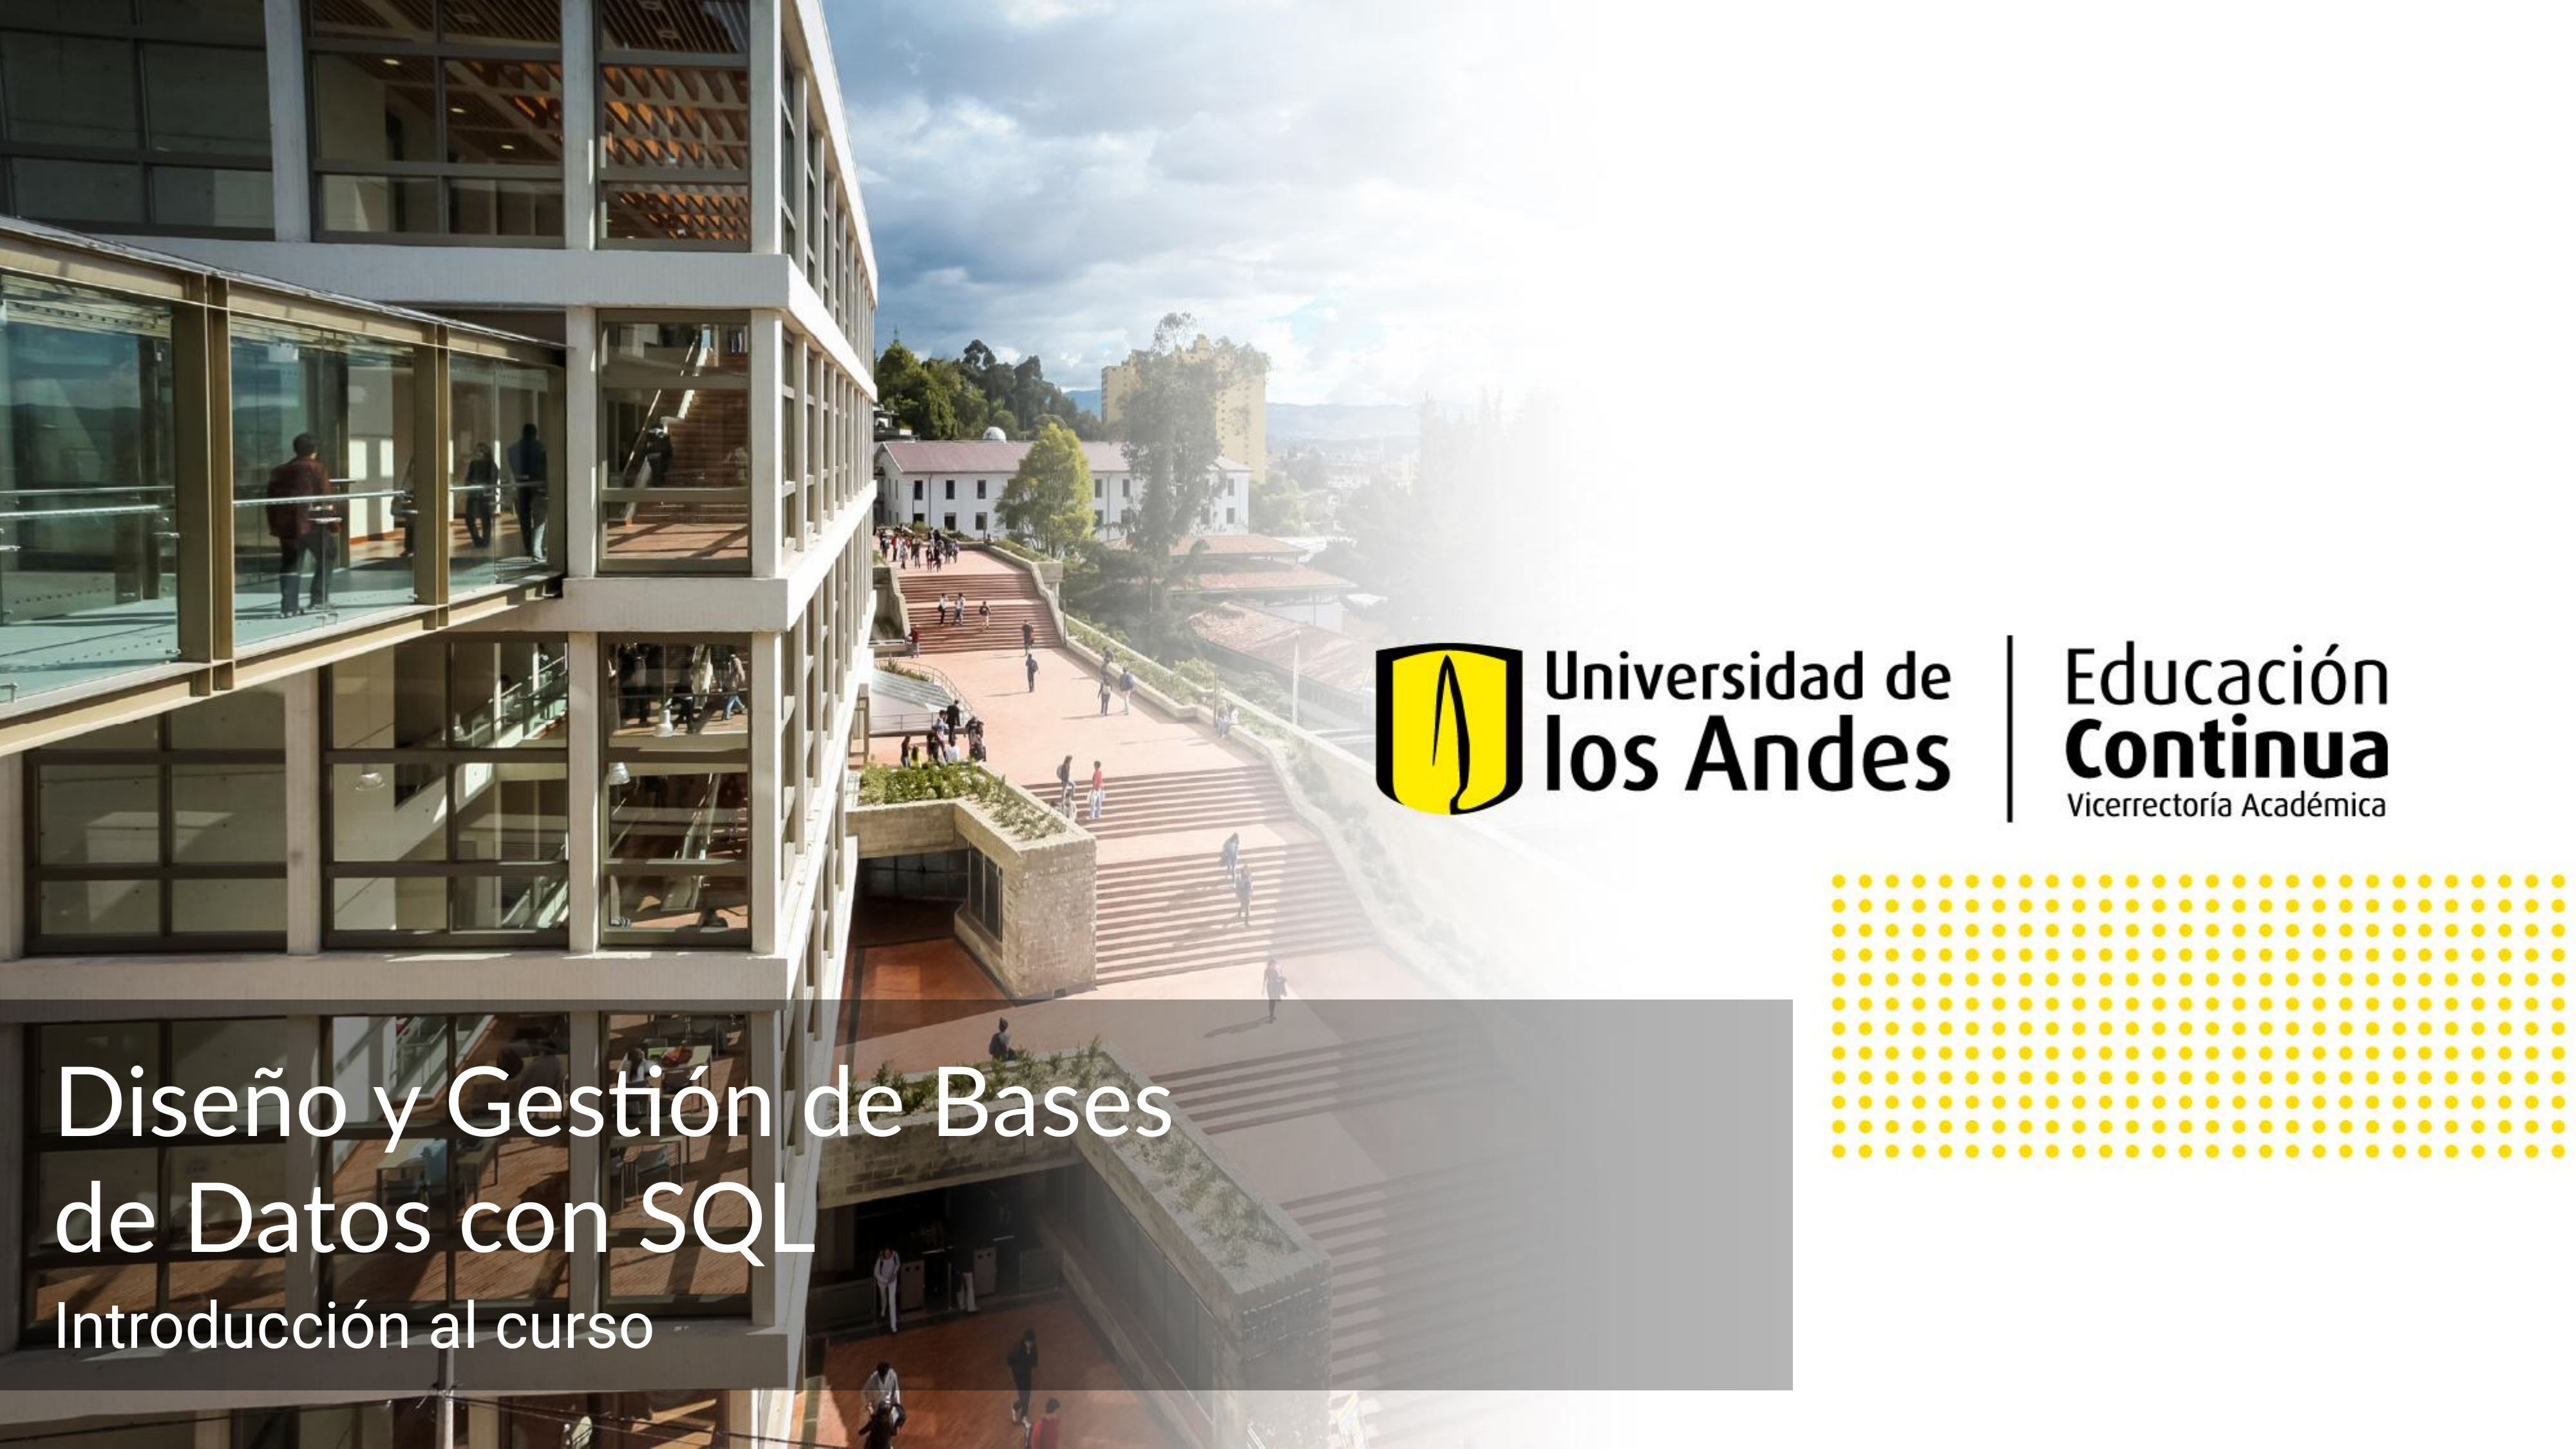

Diseño y Gestión de Bases de Datos con SQL
Introducción al curso